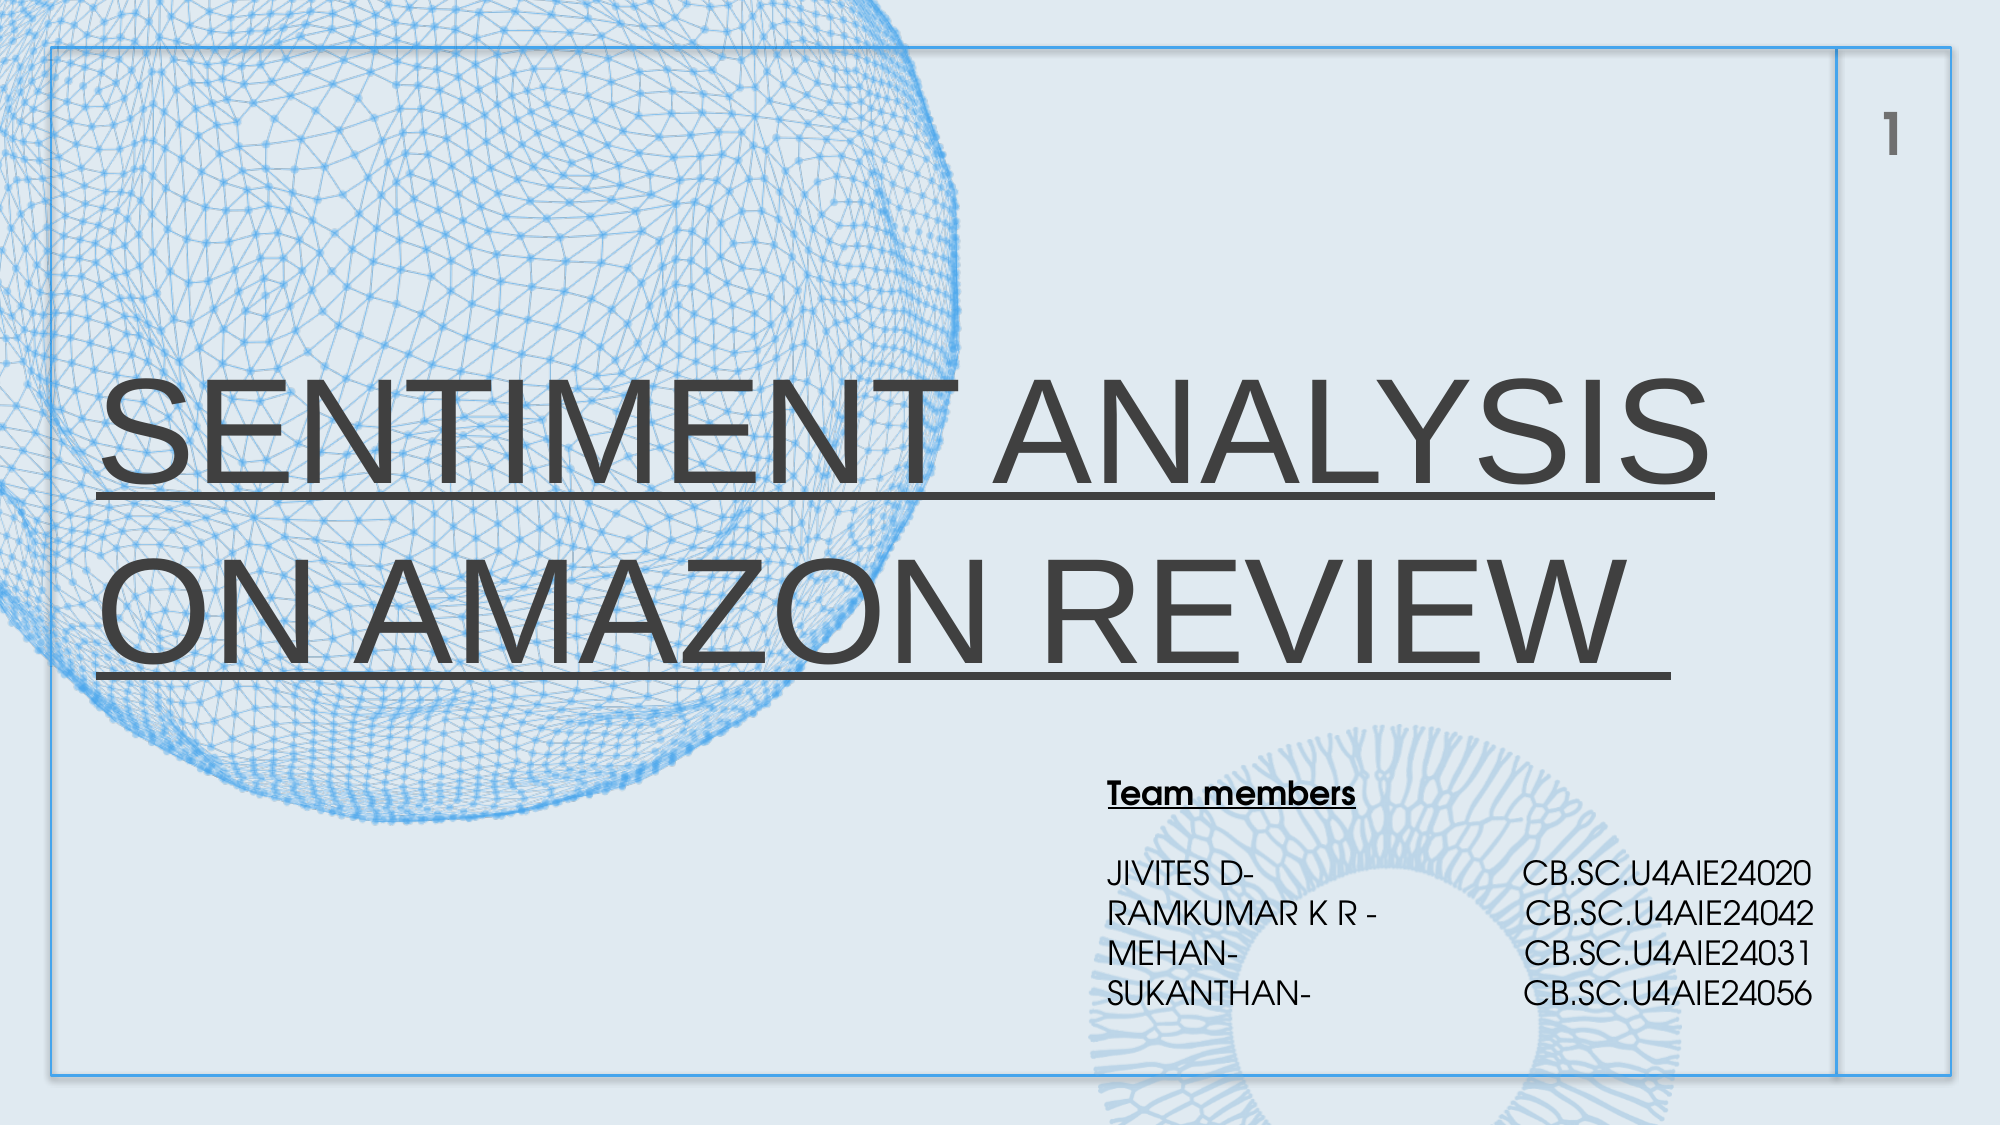

1
# SENTIMENT ANALYSIS ON Amazon review
Team members
JIVITES D-                             CB.SC.U4AIE24020
RAMKUMAR K R -                CB.SC.U4AIE24042
MEHAN-                               CB.SC.U4AIE24031
SUKANTHAN-                       CB.SC.U4AIE24056